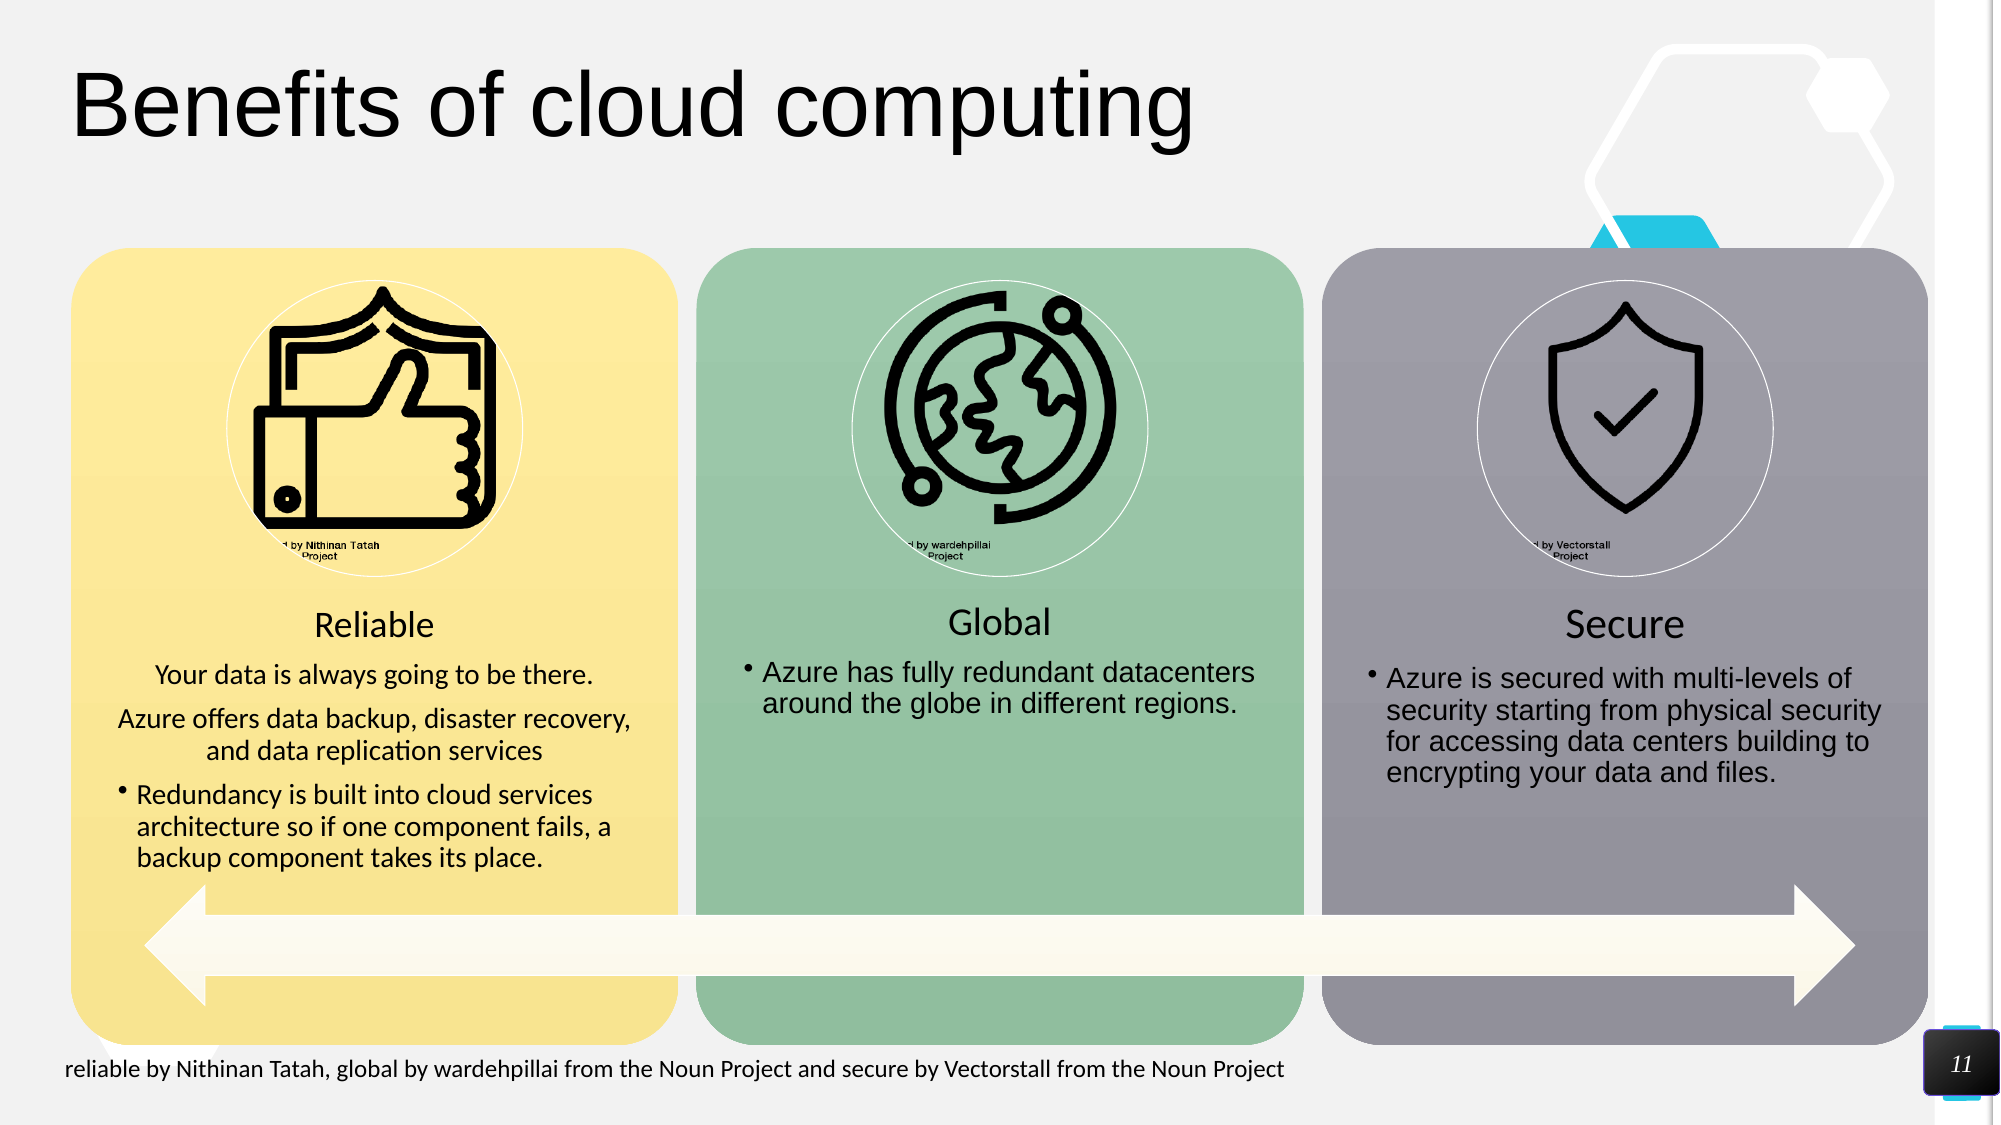

# Benefits of cloud computing
Reliable
Your data is always going to be there.
Azure offers data backup, disaster recovery, and data replication services
Redundancy is built into cloud services architecture so if one component fails, a backup component takes its place.
Global
Azure has fully redundant datacenters around the globe in different regions.
Secure
Azure is secured with multi-levels of security starting from physical security for accessing data centers building to encrypting your data and files.
11
reliable by Nithinan Tatah, global by wardehpillai from the Noun Project and secure by Vectorstall from the Noun Project